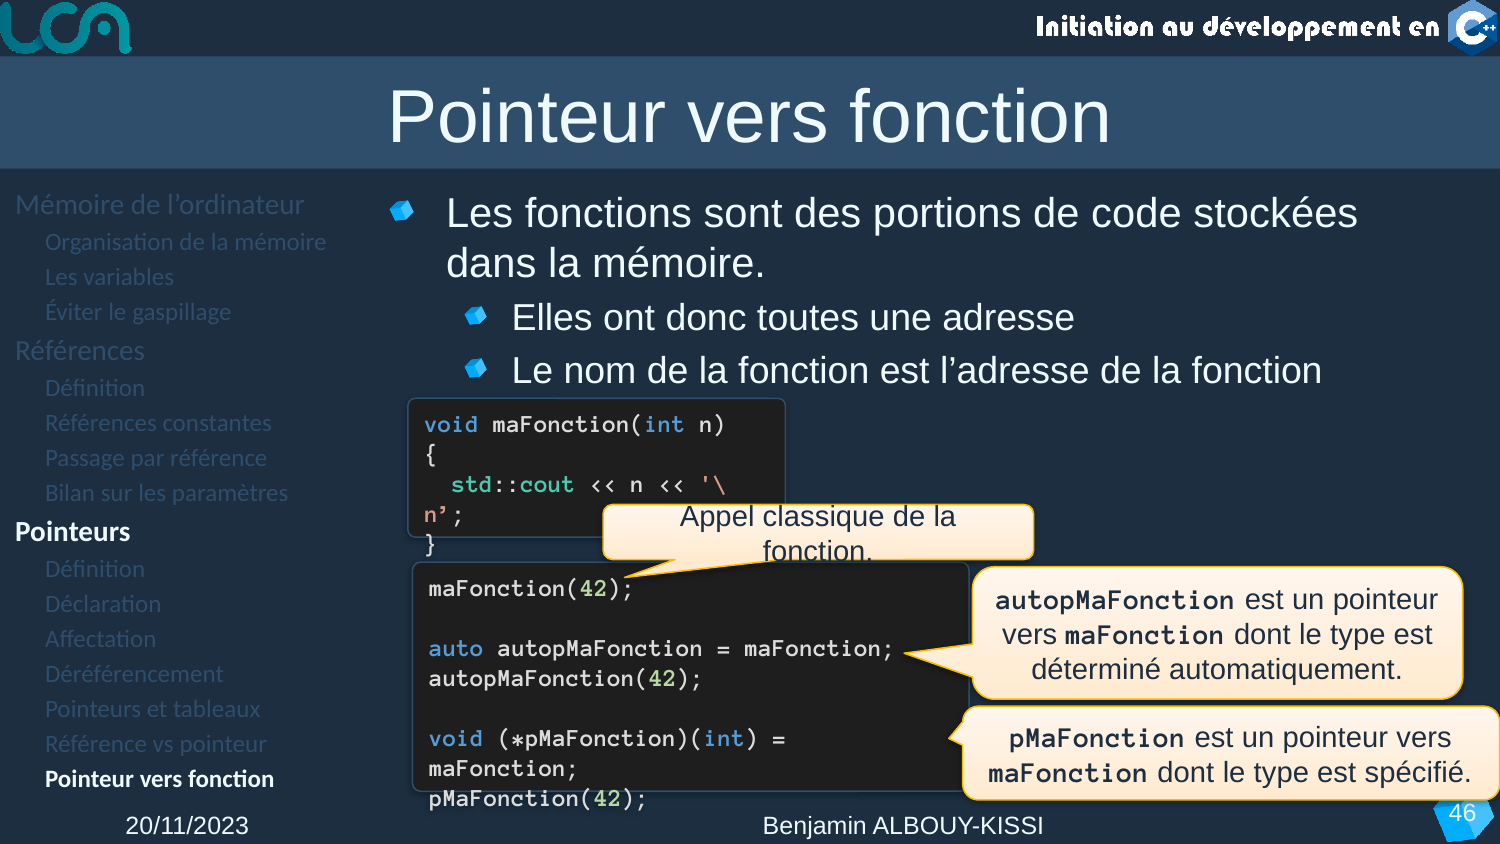

# Pointeur vers fonction
Mémoire de l’ordinateur
Organisation de la mémoire
Les variables
Éviter le gaspillage
Références
Définition
Références constantes
Passage par référence
Bilan sur les paramètres
Pointeurs
Définition
Déclaration
Affectation
Déréférencement
Pointeurs et tableaux
Référence vs pointeur
Pointeur vers fonction
Les fonctions sont des portions de code stockées dans la mémoire.
Elles ont donc toutes une adresse
Le nom de la fonction est l’adresse de la fonction
void maFonction(int n)
{
  std::cout << n << '\n’;
}
Appel classique de la fonction.
maFonction(42);

auto autopMaFonction = maFonction;
autopMaFonction(42);

void (*pMaFonction)(int) = maFonction;
pMaFonction(42);
autopMaFonction est un pointeur vers maFonction dont le type est déterminé automatiquement.
pMaFonction est un pointeur vers maFonction dont le type est spécifié.
46
20/11/2023
Benjamin ALBOUY-KISSI